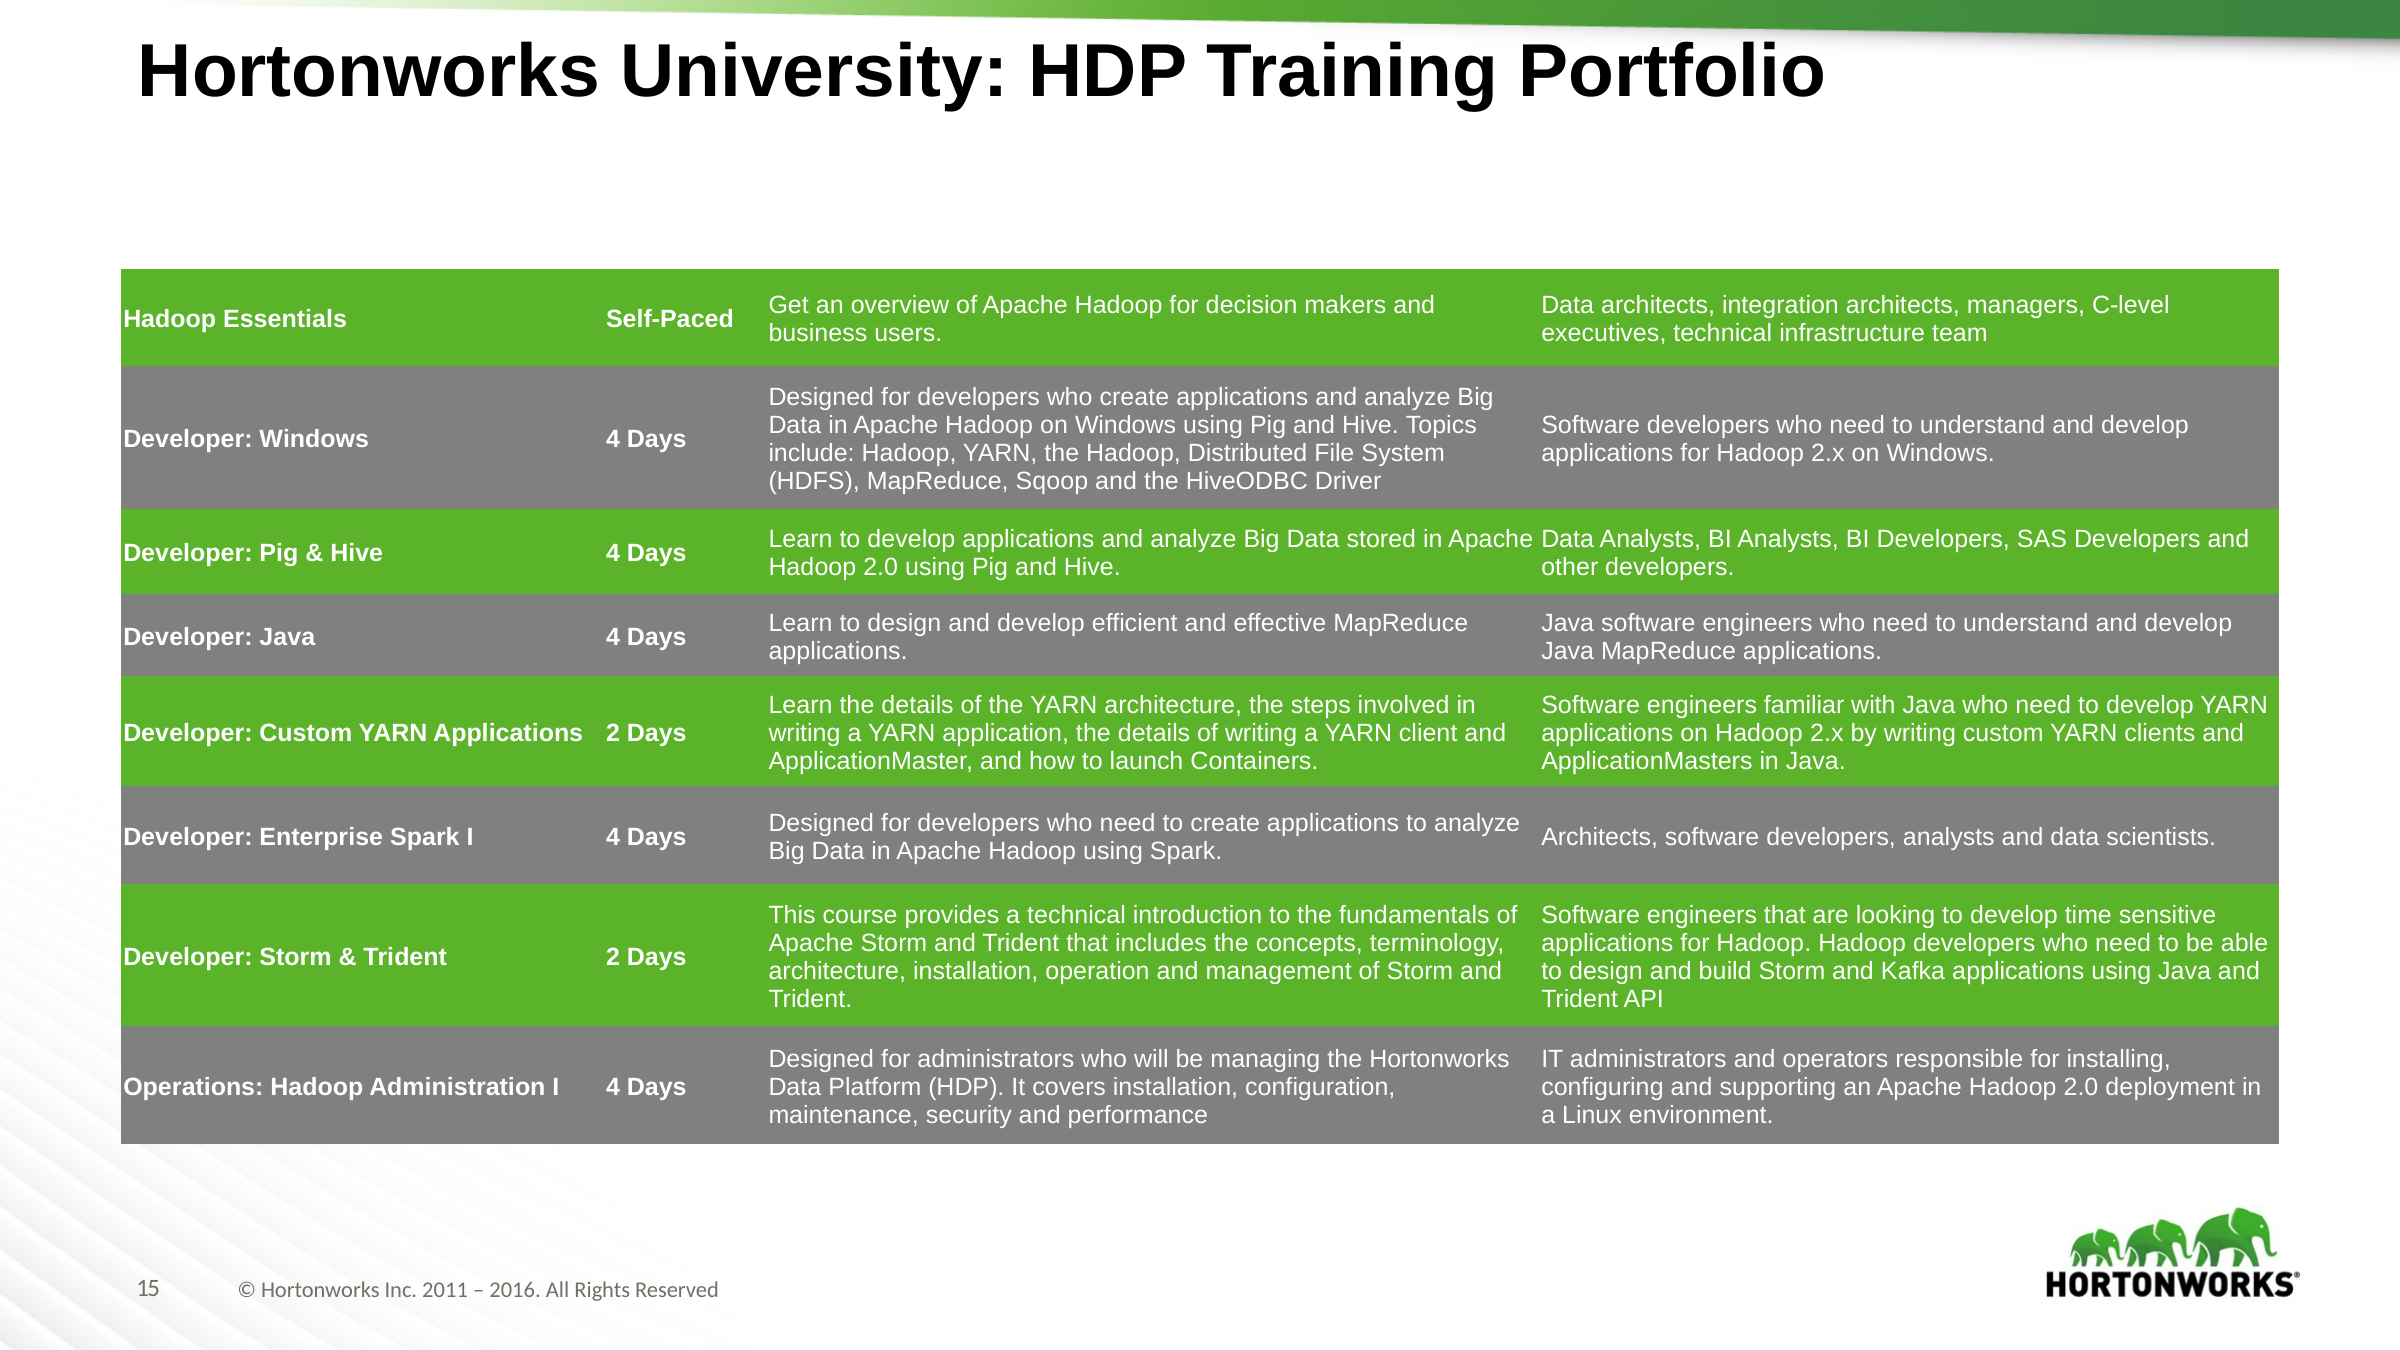

# Hortonworks University: HDP Training Portfolio
| Hadoop Essentials | Self-Paced | Get an overview of Apache Hadoop for decision makers and business users. | Data architects, integration architects, managers, C-level executives, technical infrastructure team |
| --- | --- | --- | --- |
| Developer: Windows | 4 Days | Designed for developers who create applications and analyze Big Data in Apache Hadoop on Windows using Pig and Hive. Topics include: Hadoop, YARN, the Hadoop, Distributed File System (HDFS), MapReduce, Sqoop and the HiveODBC Driver | Software developers who need to understand and develop applications for Hadoop 2.x on Windows. |
| Developer: Pig & Hive | 4 Days | Learn to develop applications and analyze Big Data stored in Apache Hadoop 2.0 using Pig and Hive. | Data Analysts, BI Analysts, BI Developers, SAS Developers and other developers. |
| Developer: Java | 4 Days | Learn to design and develop efficient and effective MapReduce applications. | Java software engineers who need to understand and develop Java MapReduce applications. |
| Developer: Custom YARN Applications | 2 Days | Learn the details of the YARN architecture, the steps involved in writing a YARN application, the details of writing a YARN client and ApplicationMaster, and how to launch Containers. | Software engineers familiar with Java who need to develop YARN applications on Hadoop 2.x by writing custom YARN clients and ApplicationMasters in Java. |
| Developer: Enterprise Spark I | 4 Days | Designed for developers who need to create applications to analyze Big Data in Apache Hadoop using Spark. | Architects, software developers, analysts and data scientists. |
| Developer: Storm & Trident | 2 Days | This course provides a technical introduction to the fundamentals of Apache Storm and Trident that includes the concepts, terminology, architecture, installation, operation and management of Storm and Trident. | Software engineers that are looking to develop time sensitive applications for Hadoop. Hadoop developers who need to be able to design and build Storm and Kafka applications using Java and Trident API |
| Operations: Hadoop Administration I | 4 Days | Designed for administrators who will be managing the Hortonworks Data Platform (HDP). It covers installation, configuration, maintenance, security and performance | IT administrators and operators responsible for installing,  configuring and supporting an Apache Hadoop 2.0 deployment in a Linux environment. |